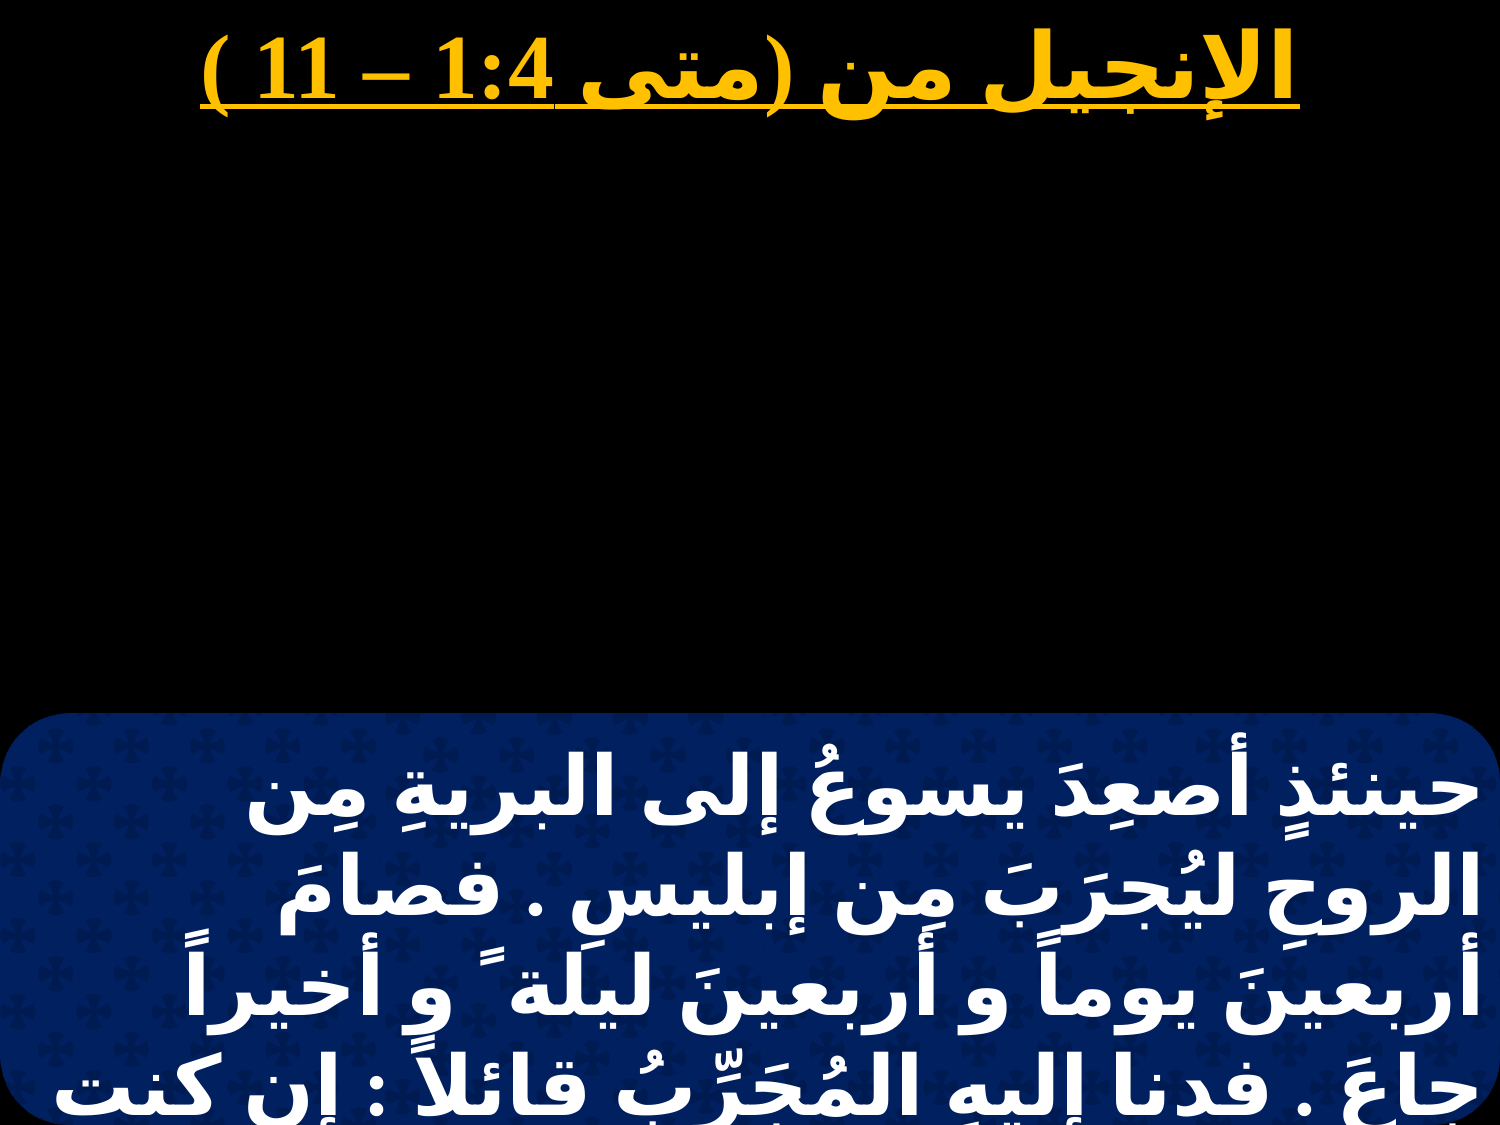

الإنجيل من (متى 1:4 – 11 )
حينئذٍ أصعِدَ يسوعُ إلى البريةِ مِن الروحِ ليُجرَبَ مِن إبليسِ . فصامَ أربعينَ يوماً و أربعينَ ليلة ً و أخيراً جاعَ . فدنا إليهِ المُجَرِّبُ قائلاً : إن كنت ابن اللهِ فقلْ أن تصيرَ هذهِ الحجارة خبزاً .